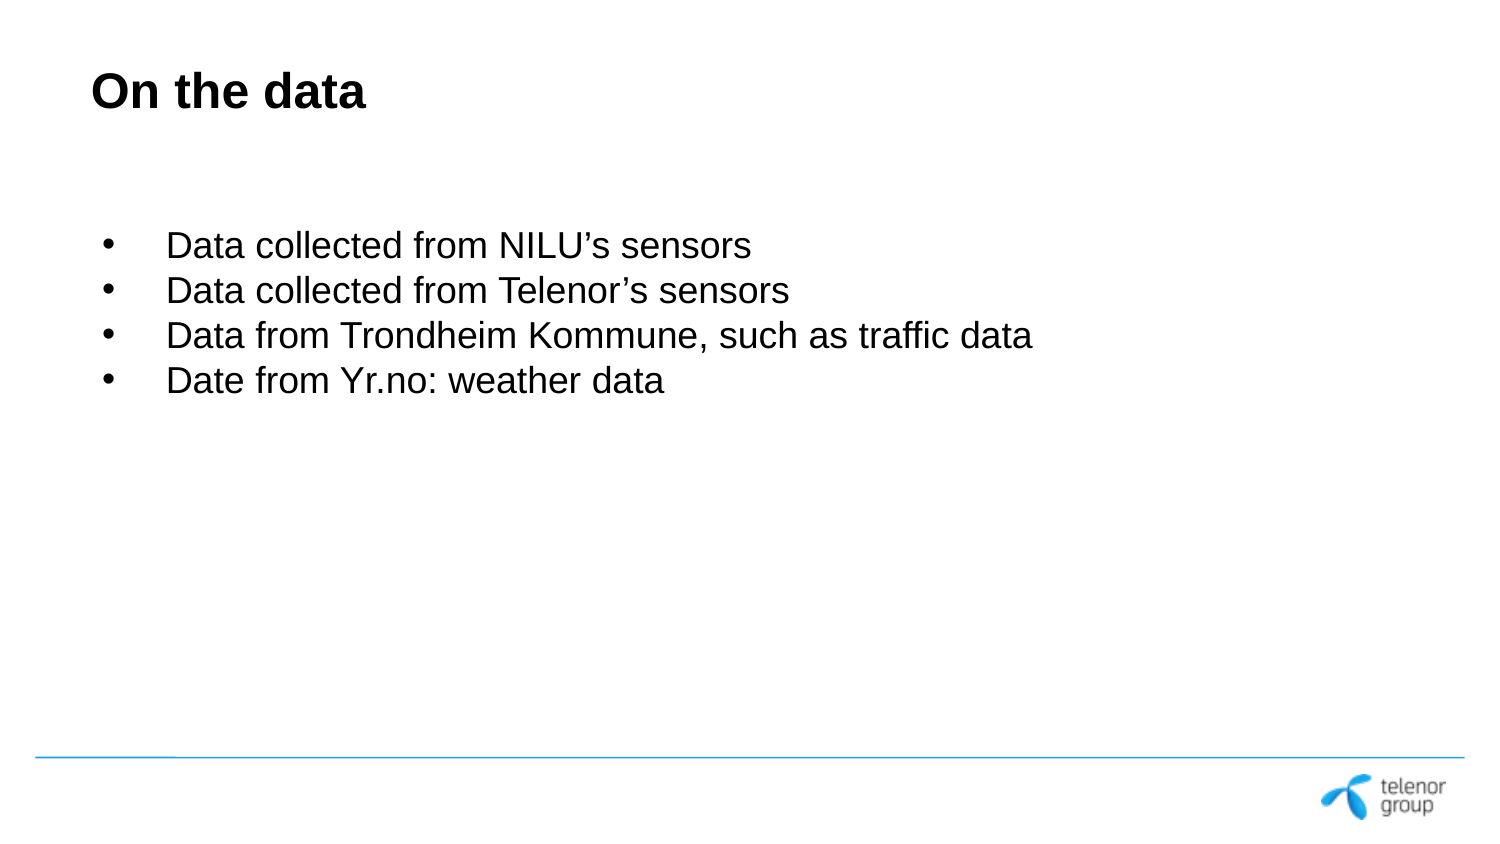

# On the data
Data collected from NILU’s sensors
Data collected from Telenor’s sensors
Data from Trondheim Kommune, such as traffic data
Date from Yr.no: weather data